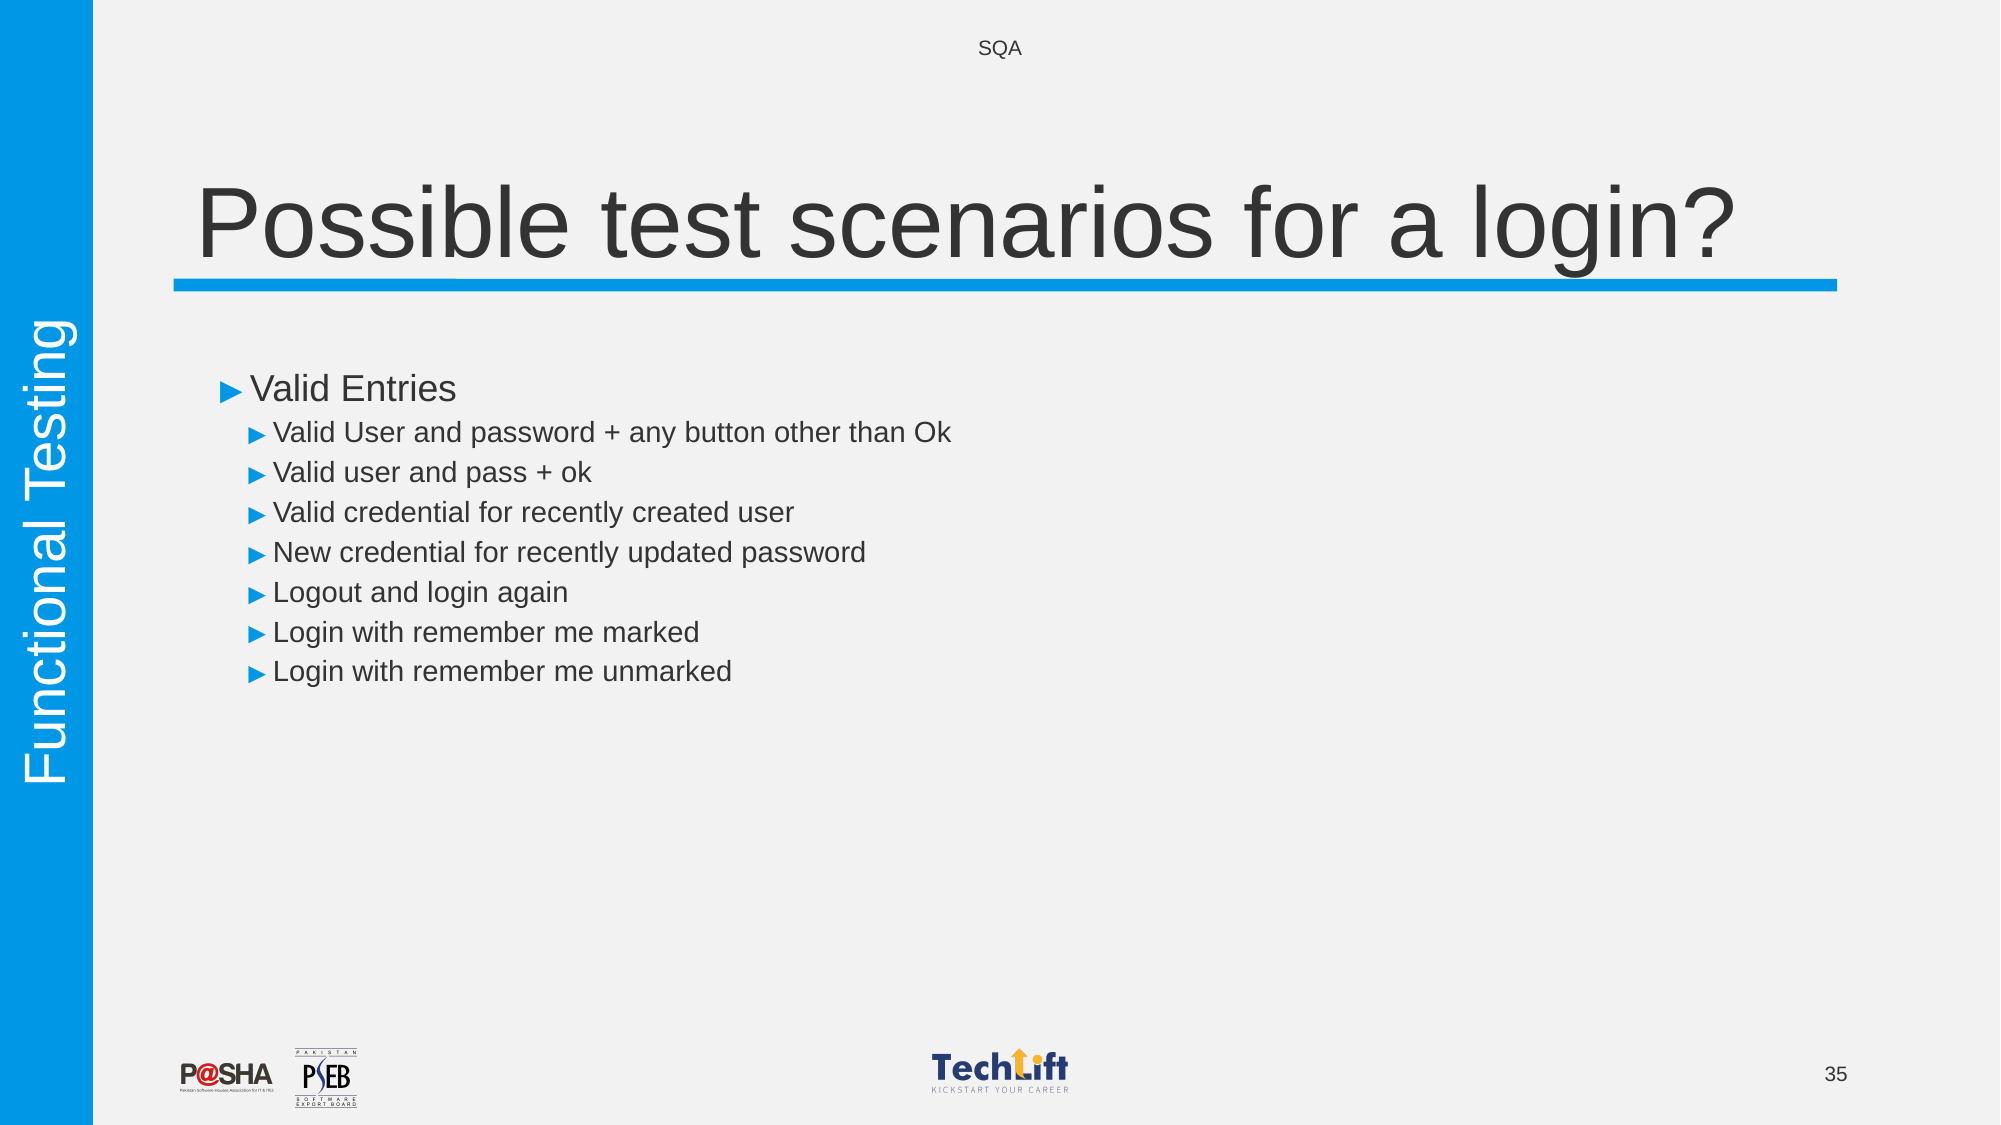

SQA
# Possible test scenarios for a login?

Valid Entries
Valid User and password + any button other than Ok
Valid user and pass + ok
Valid credential for recently created user
New credential for recently updated password
Logout and login again
Login with remember me marked
Login with remember me unmarked
Functional Testing
35